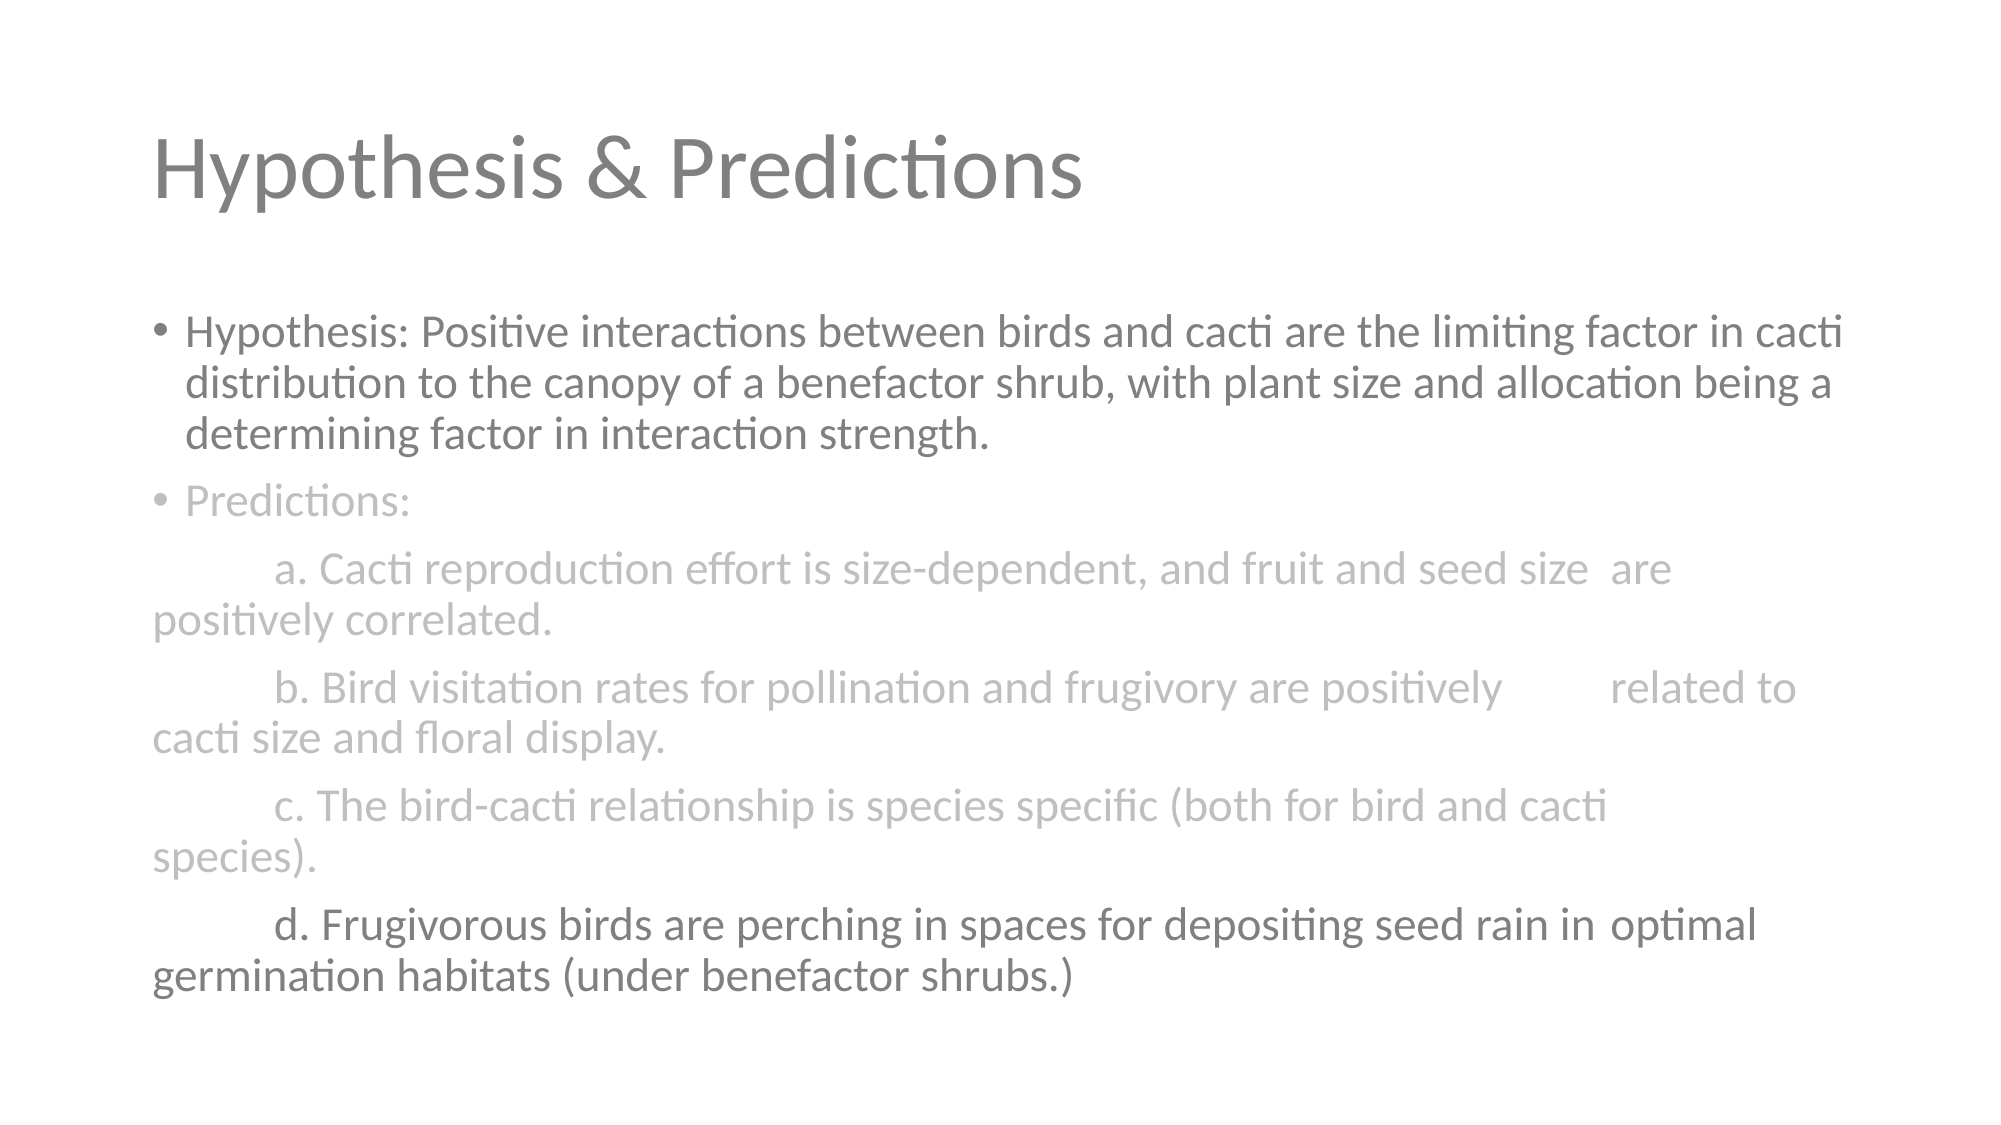

# Hypothesis & Predictions
Hypothesis: Positive interactions between birds and cacti are the limiting factor in cacti distribution to the canopy of a benefactor shrub, with plant size and allocation being a determining factor in interaction strength.
Predictions:
	a. Cacti reproduction effort is size-dependent, and fruit and seed size 	are positively correlated.
	b. Bird visitation rates for pollination and frugivory are positively 	related to cacti size and floral display.
	c. The bird-cacti relationship is species specific (both for bird and cacti 	species).
	d. Frugivorous birds are perching in spaces for depositing seed rain in 	optimal germination habitats (under benefactor shrubs.)